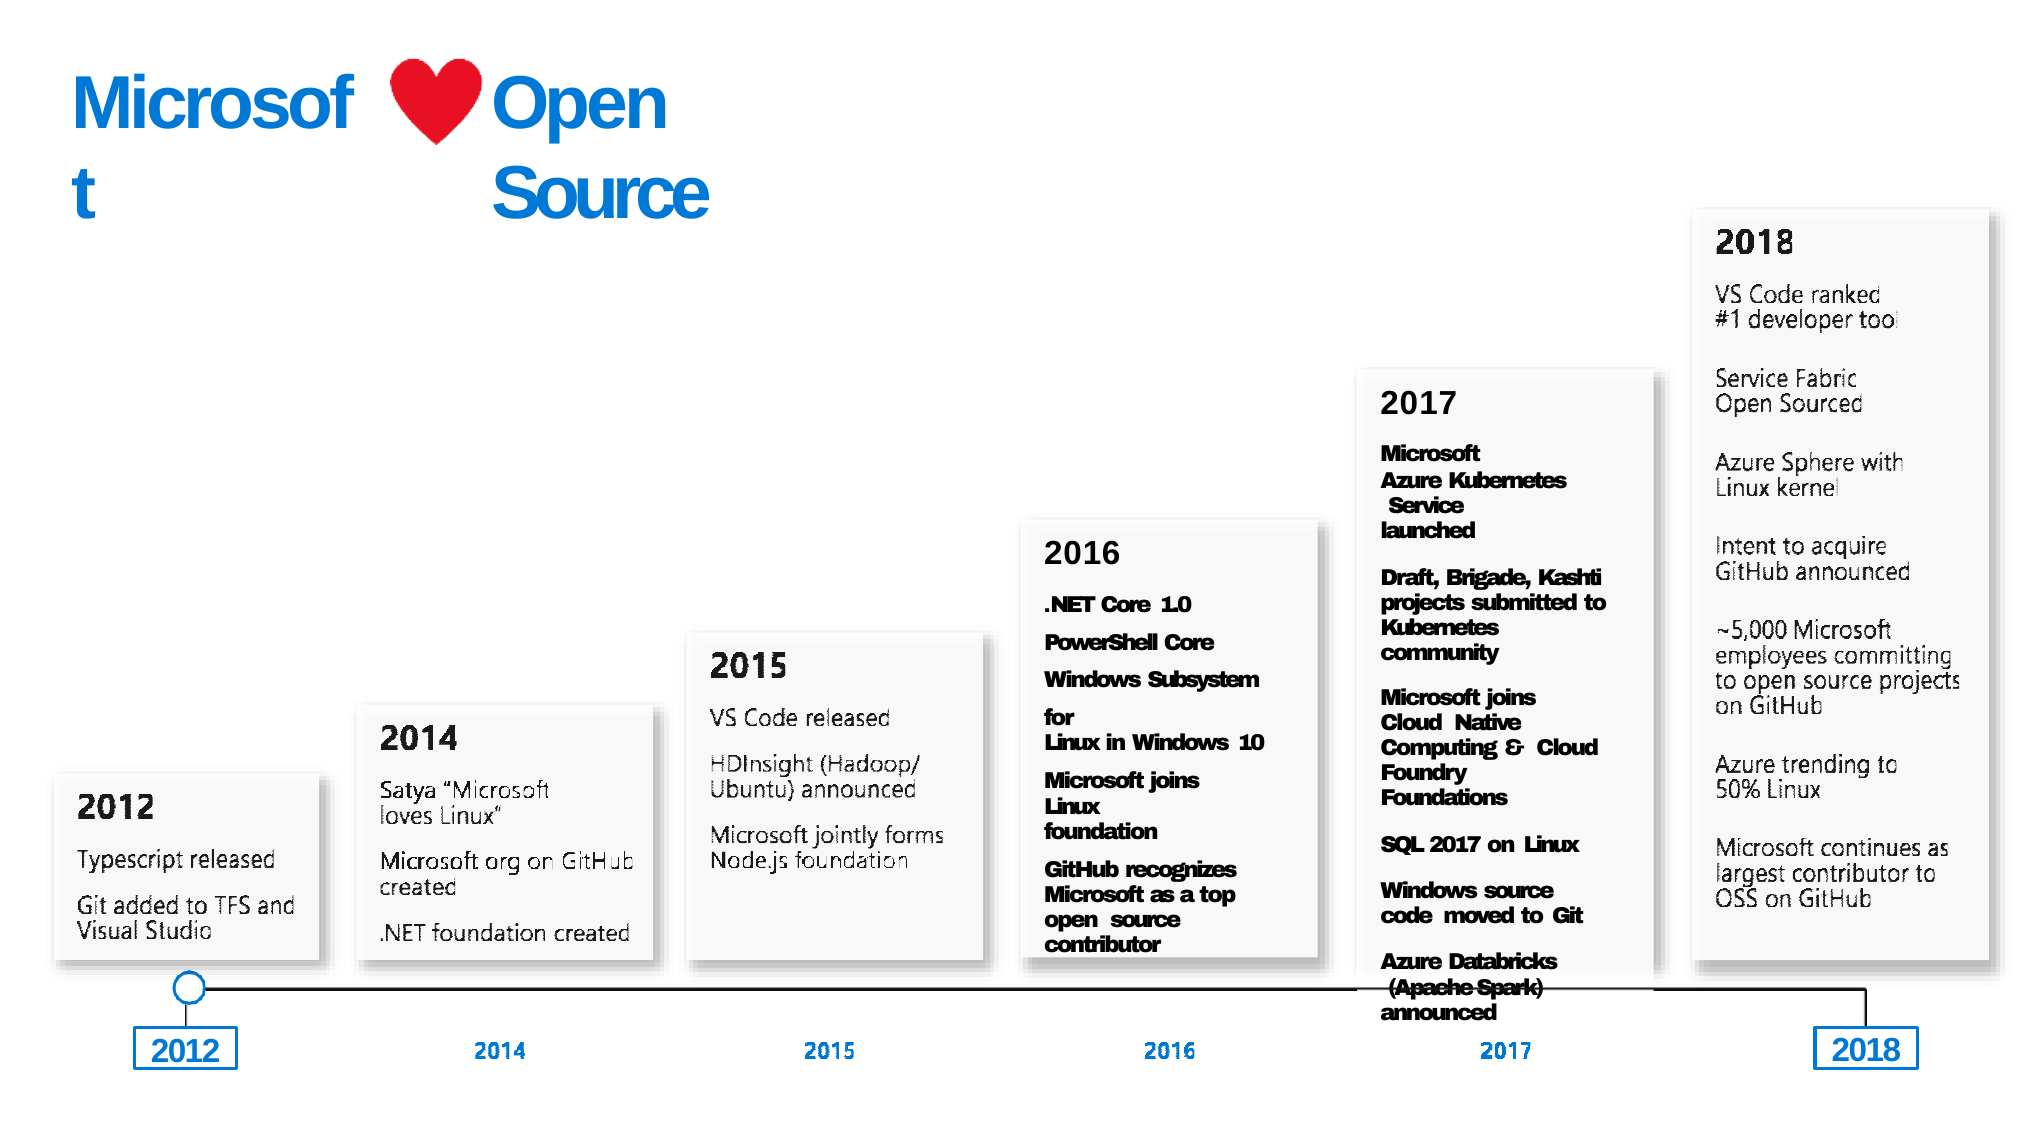

Microsoft
Open Source

2017
Microsoft
Azure Kubernetes  Service launched
Draft, Brigade, Kashti  projects submitted to  Kubernetes community
Microsoft joins Cloud  Native Computing &  Cloud Foundry  Foundations
SQL 2017 on Linux
Windows source code  moved to Git
Azure Databricks  (Apache Spark)  announced

2016
.NET Core 1.0
PowerShell Core  Windows Subsystem for
Linux in Windows 10
Microsoft joins  Linux foundation
GitHub recognizes  Microsoft as a top open  source contributor

2012
2018